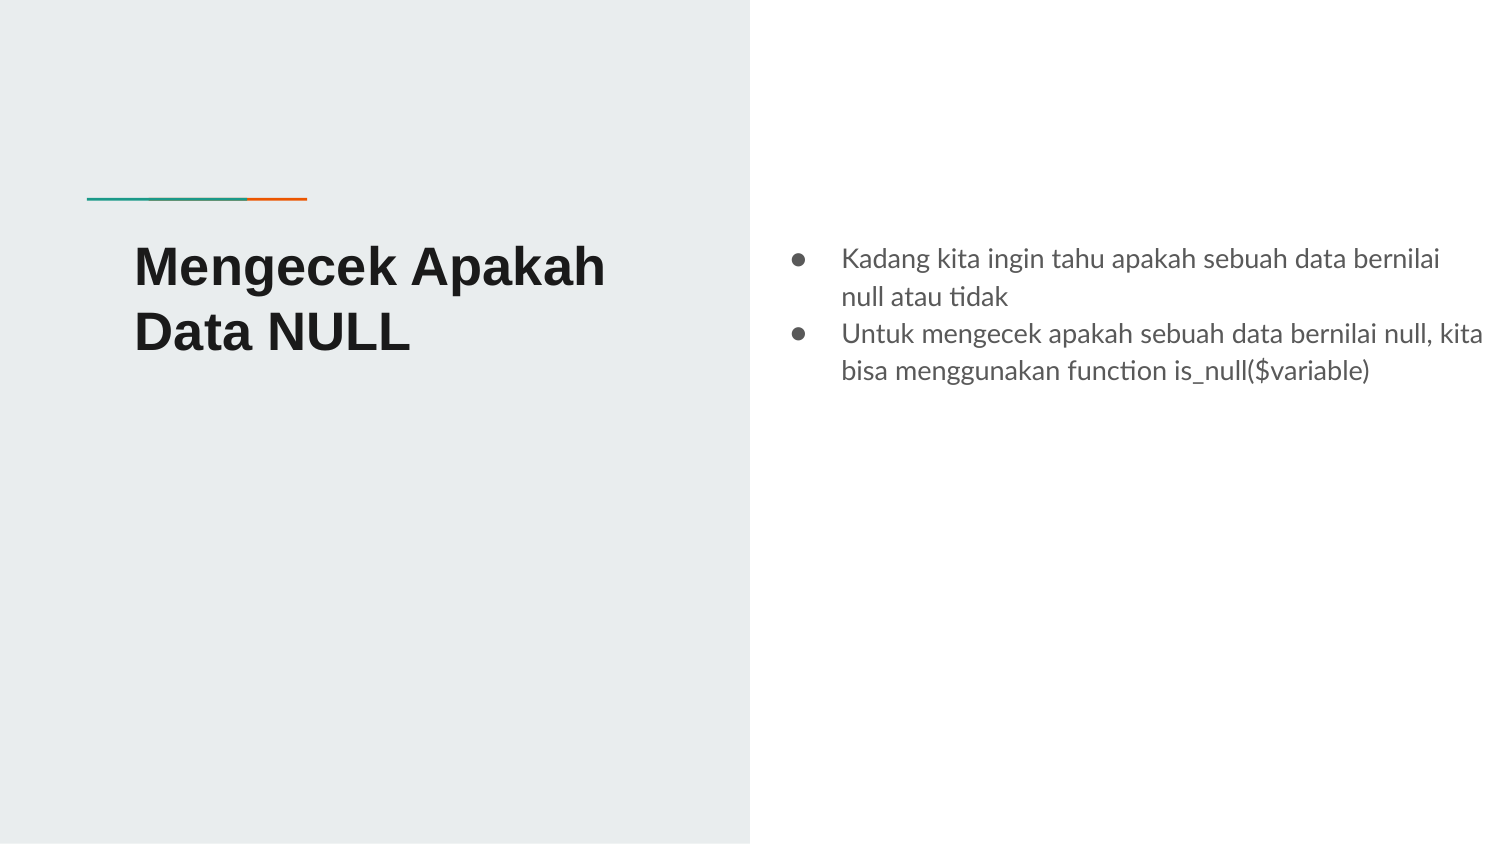

# Mengecek Apakah Data NULL
Kadang kita ingin tahu apakah sebuah data bernilai null atau tidak
Untuk mengecek apakah sebuah data bernilai null, kita bisa menggunakan function is_null($variable)